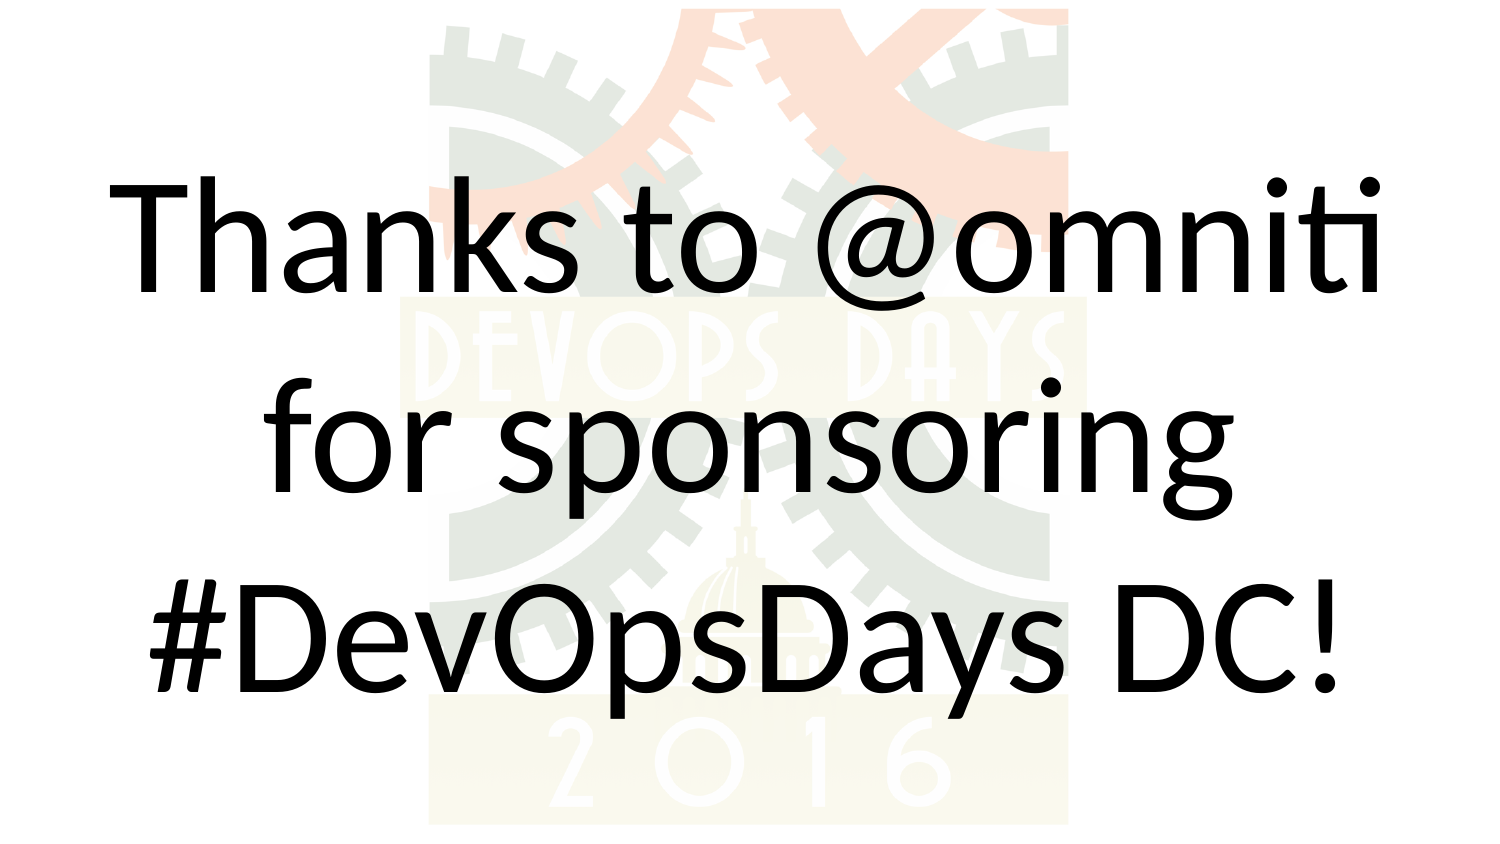

# Thanks to @omniti for sponsoring #DevOpsDays DC!